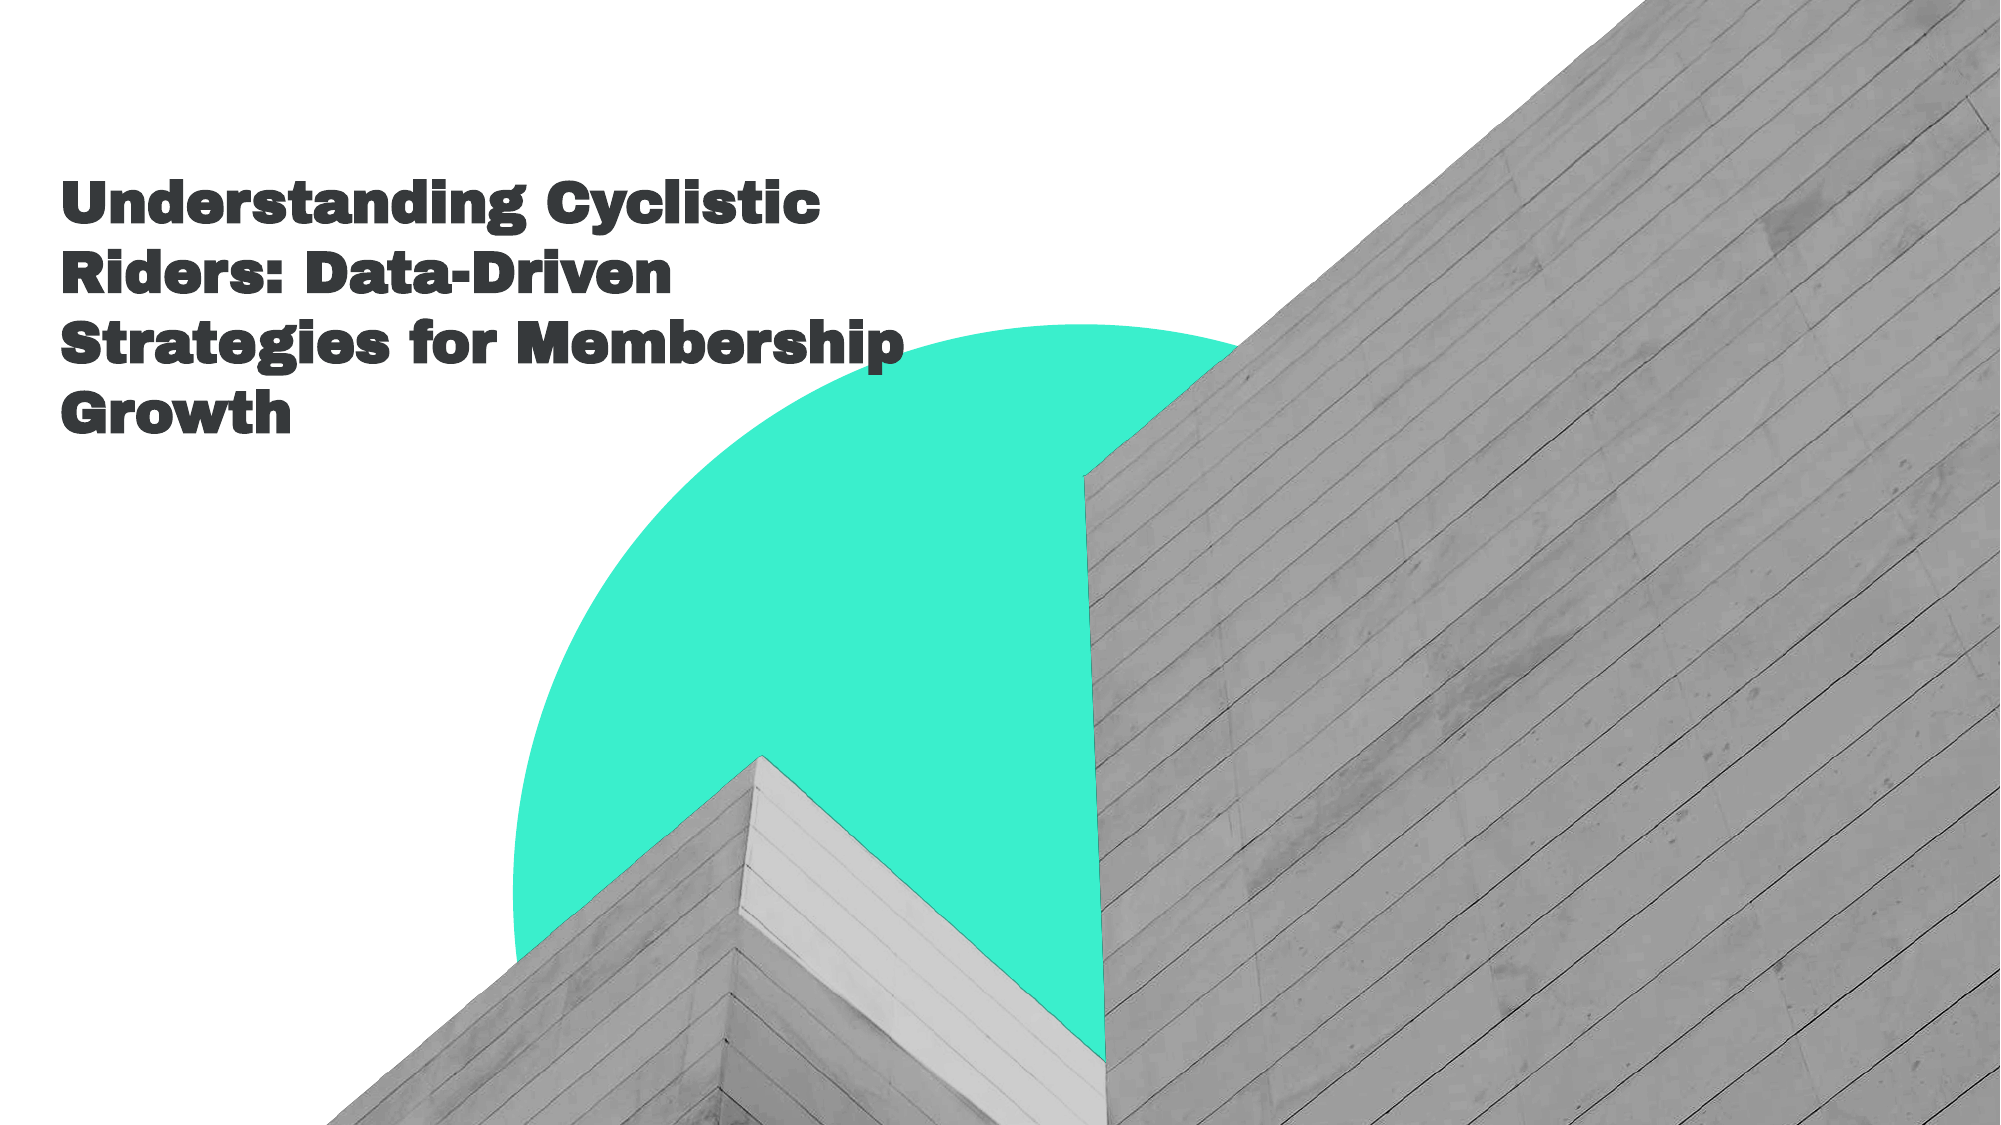

Understanding Cyclistic Riders: Data-Driven Strategies for Membership Growth